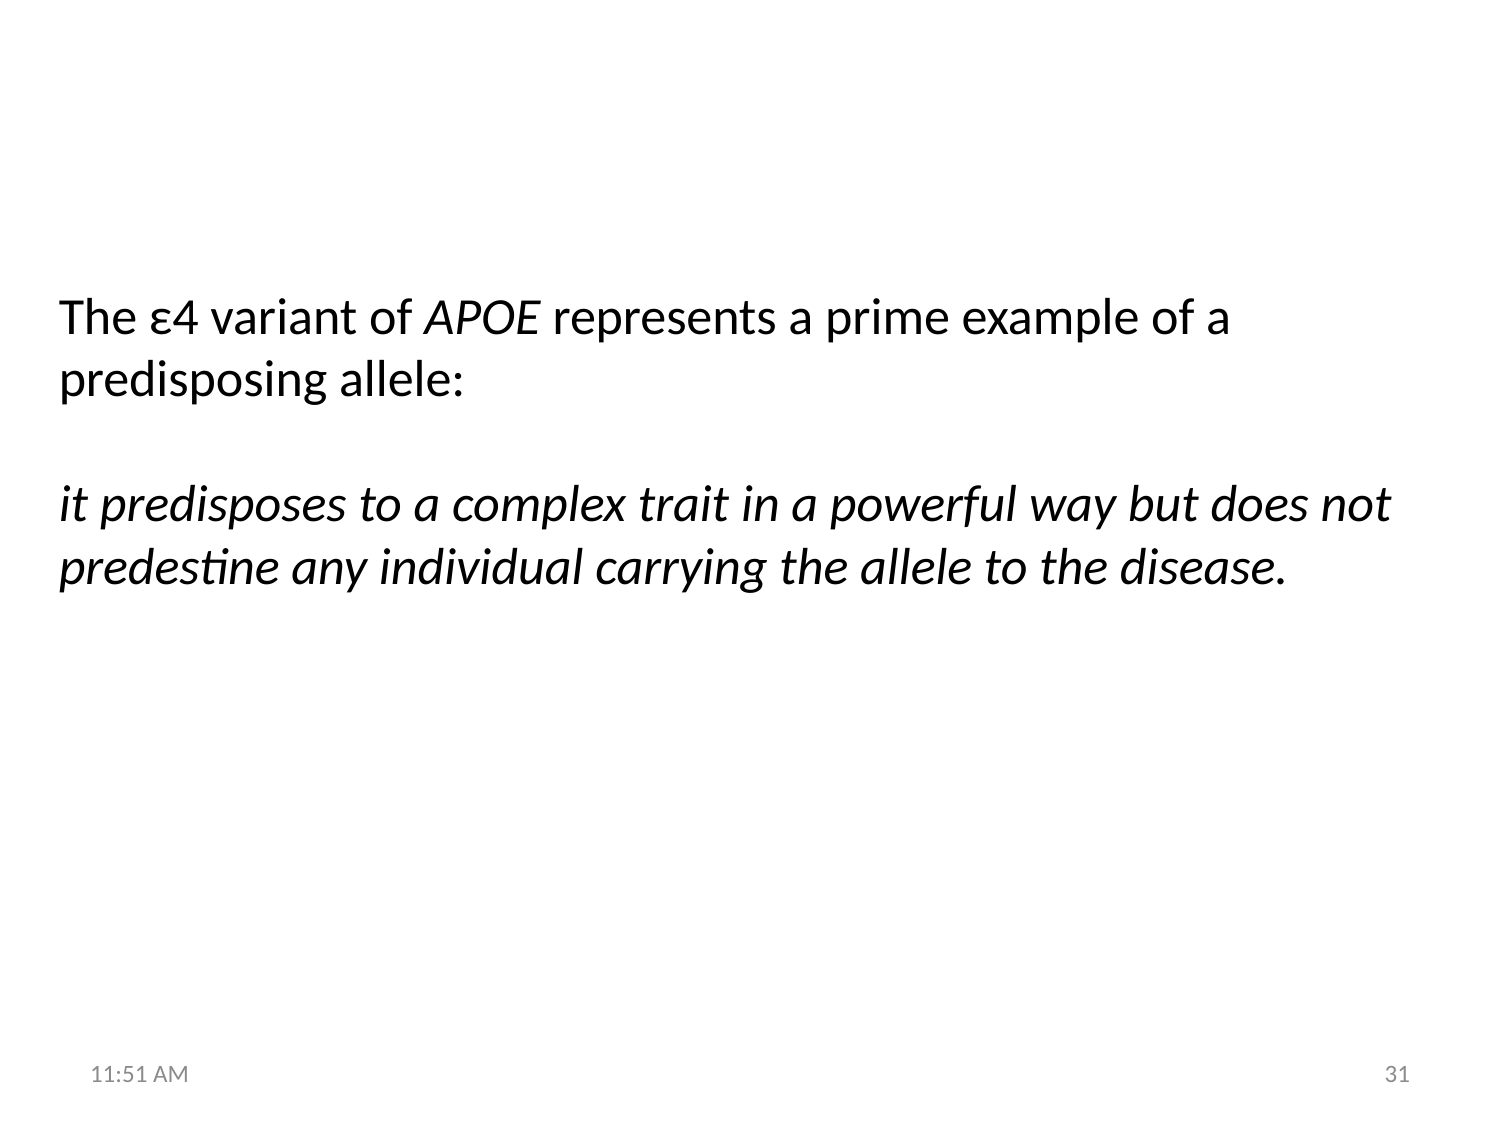

The ε4 variant of APOE represents a prime example of a predisposing allele:

it predisposes to a complex trait in a powerful way but does not predestine any individual carrying the allele to the disease.
11:51 AM
31